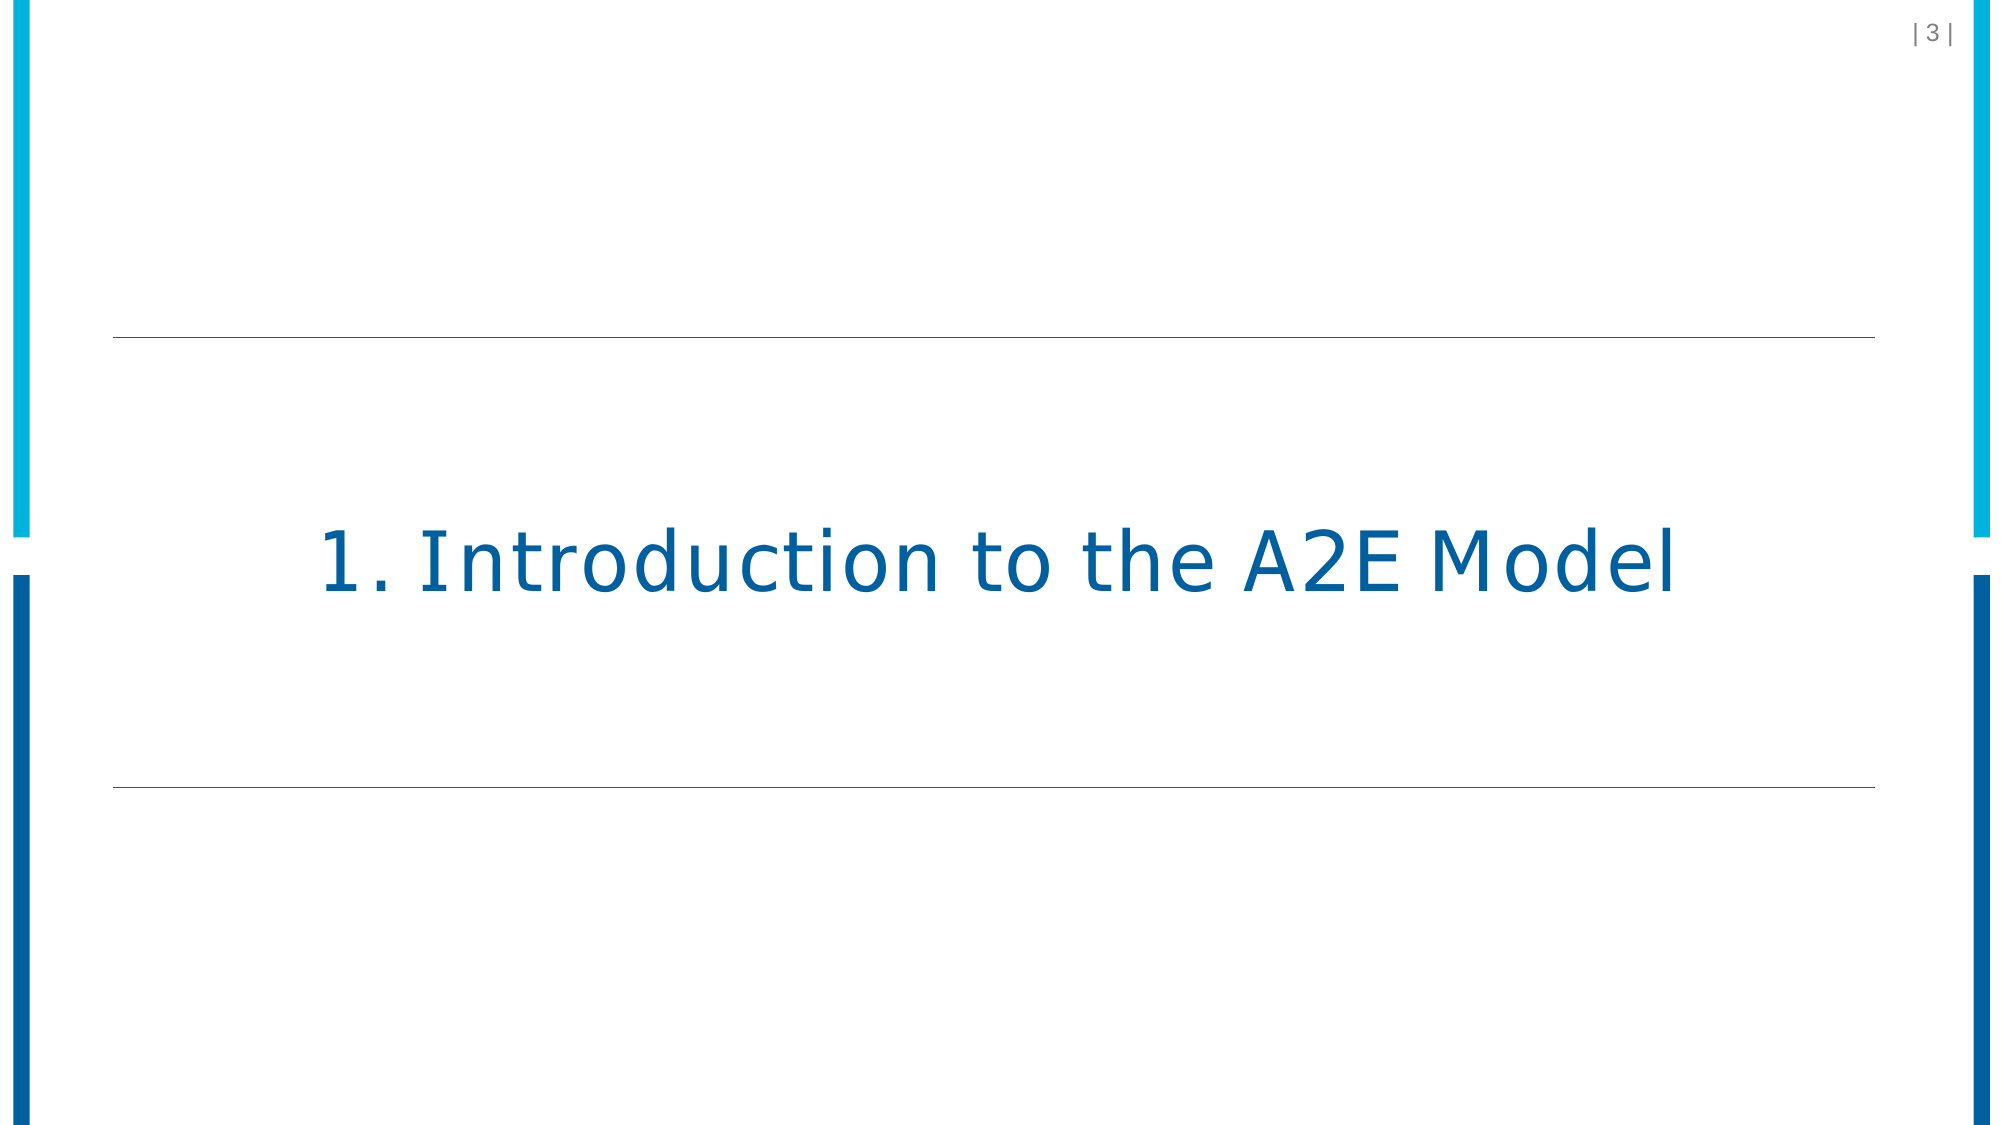

| 3 |
# 1. Introduction to the A2E Model